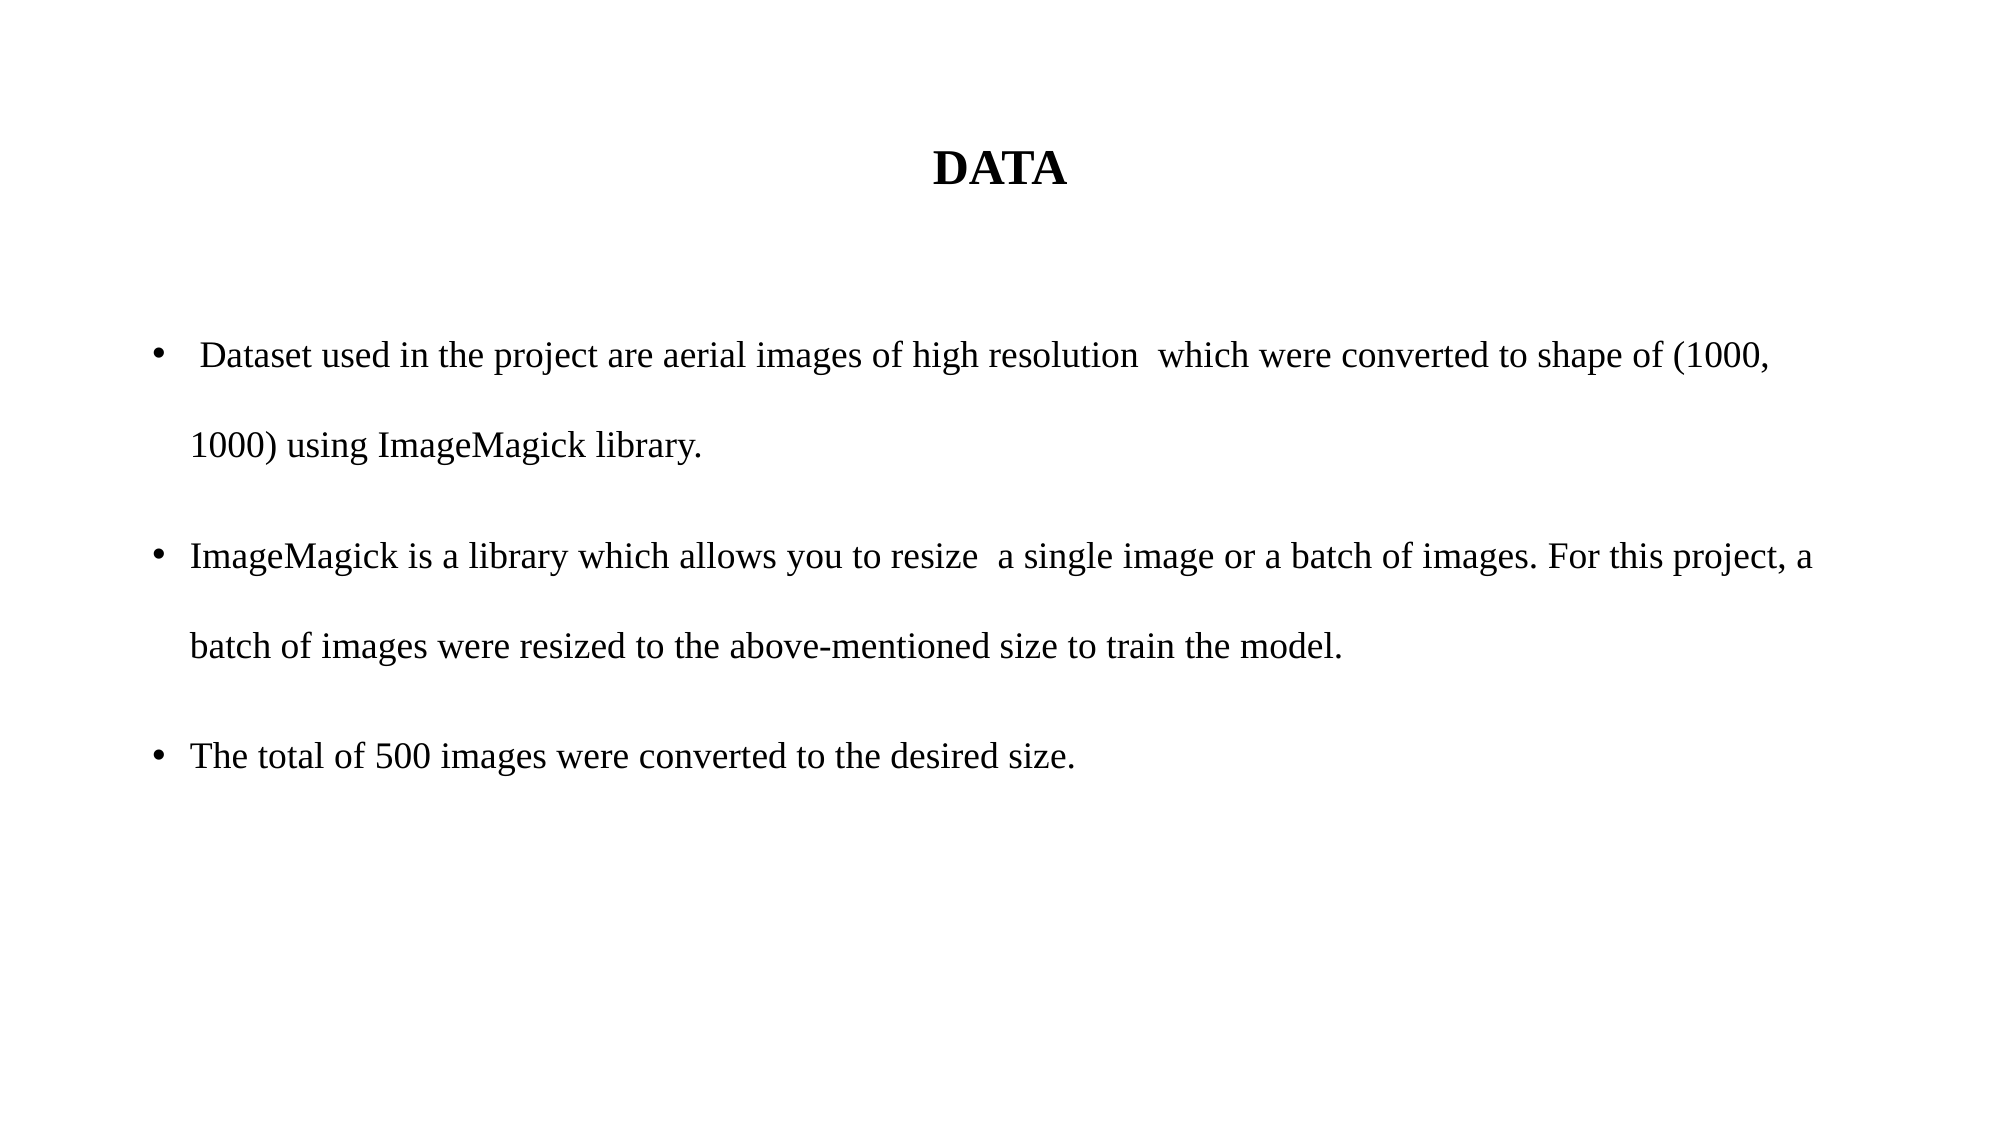

# DATA
 Dataset used in the project are aerial images of high resolution  which were converted to shape of (1000, 1000) using ImageMagick library.
ImageMagick is a library which allows you to resize  a single image or a batch of images. For this project, a batch of images were resized to the above-mentioned size to train the model.
The total of 500 images were converted to the desired size.